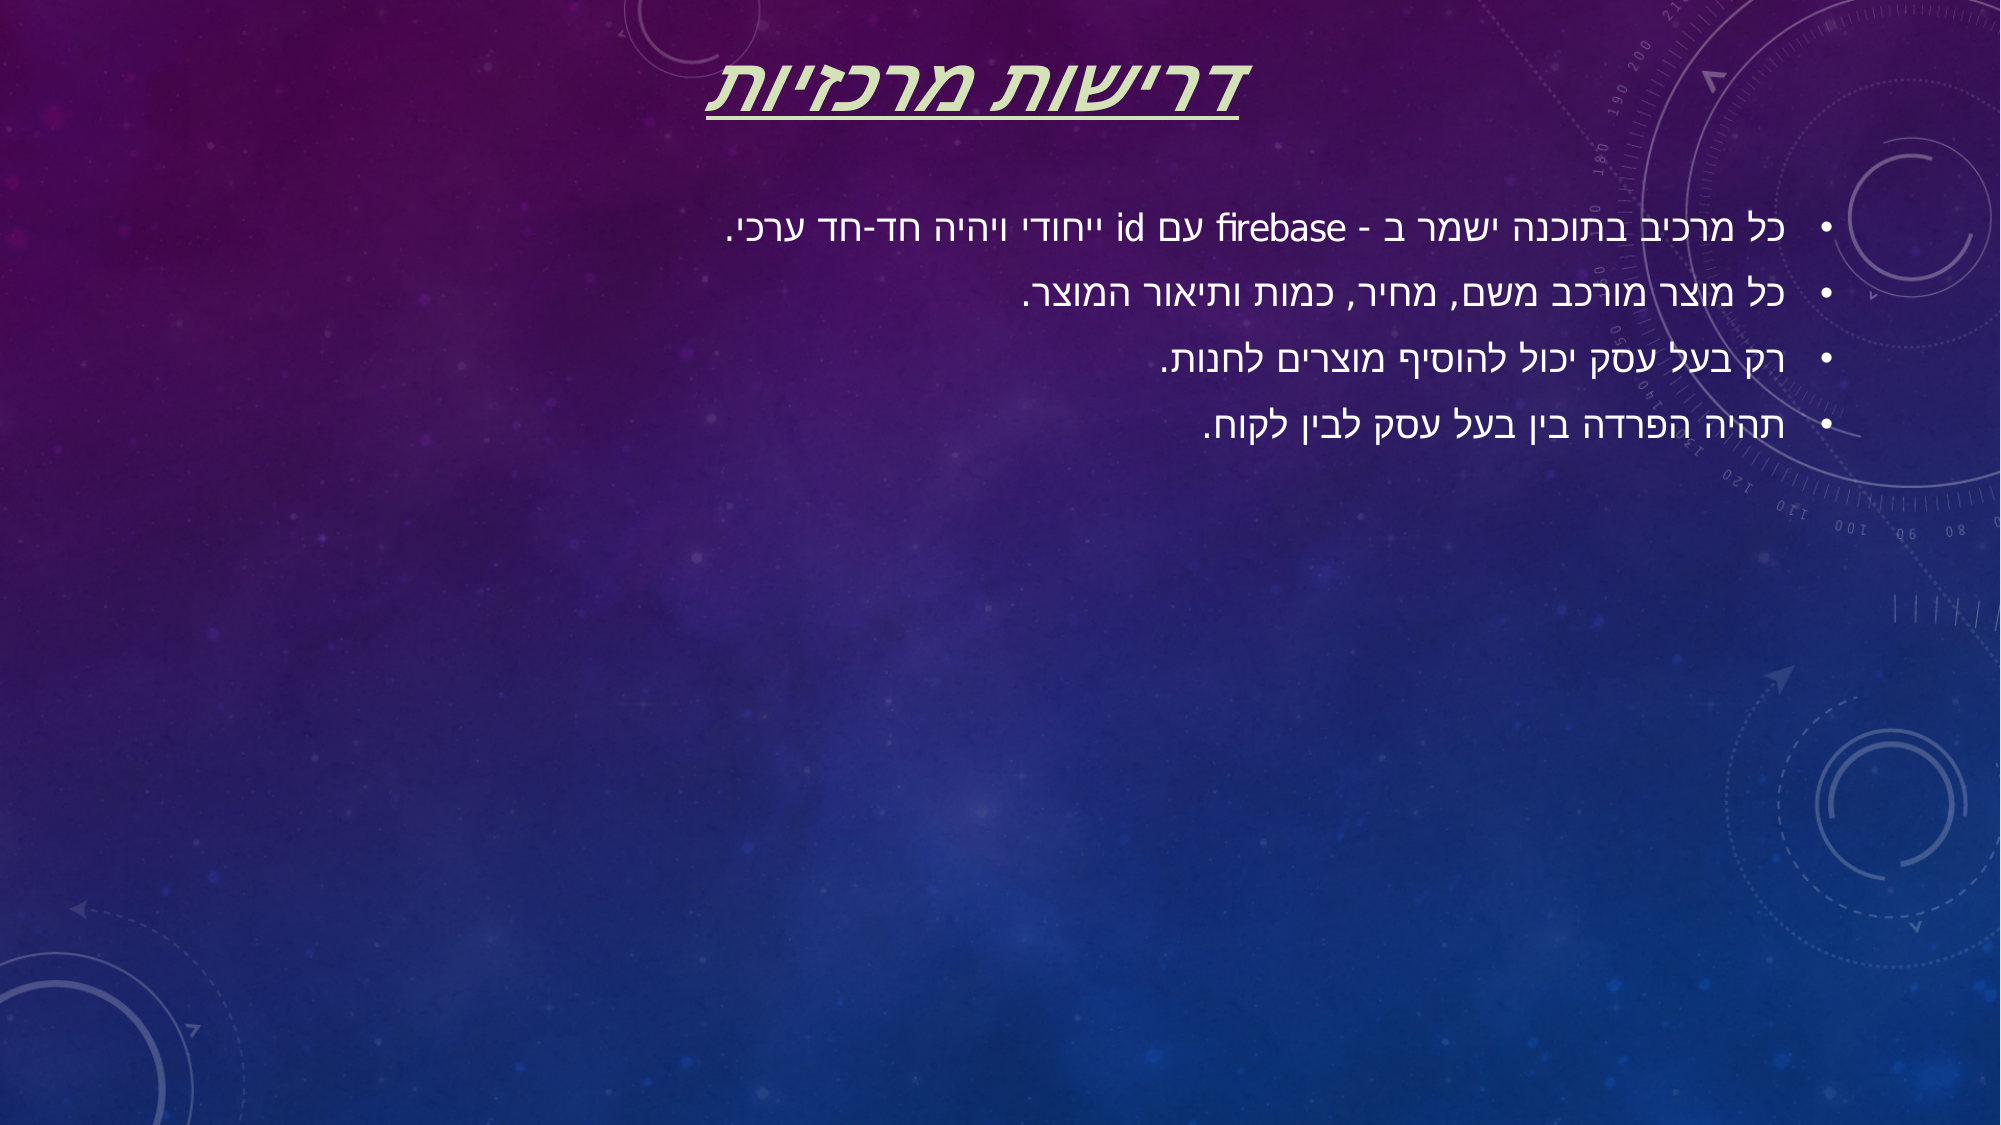

# דרישות מרכזיות
כל מרכיב בתוכנה ישמר ב - firebase עם id ייחודי ויהיה חד-חד ערכי.
כל מוצר מורכב משם, מחיר, כמות ותיאור המוצר.
רק בעל עסק יכול להוסיף מוצרים לחנות.
תהיה הפרדה בין בעל עסק לבין לקוח.